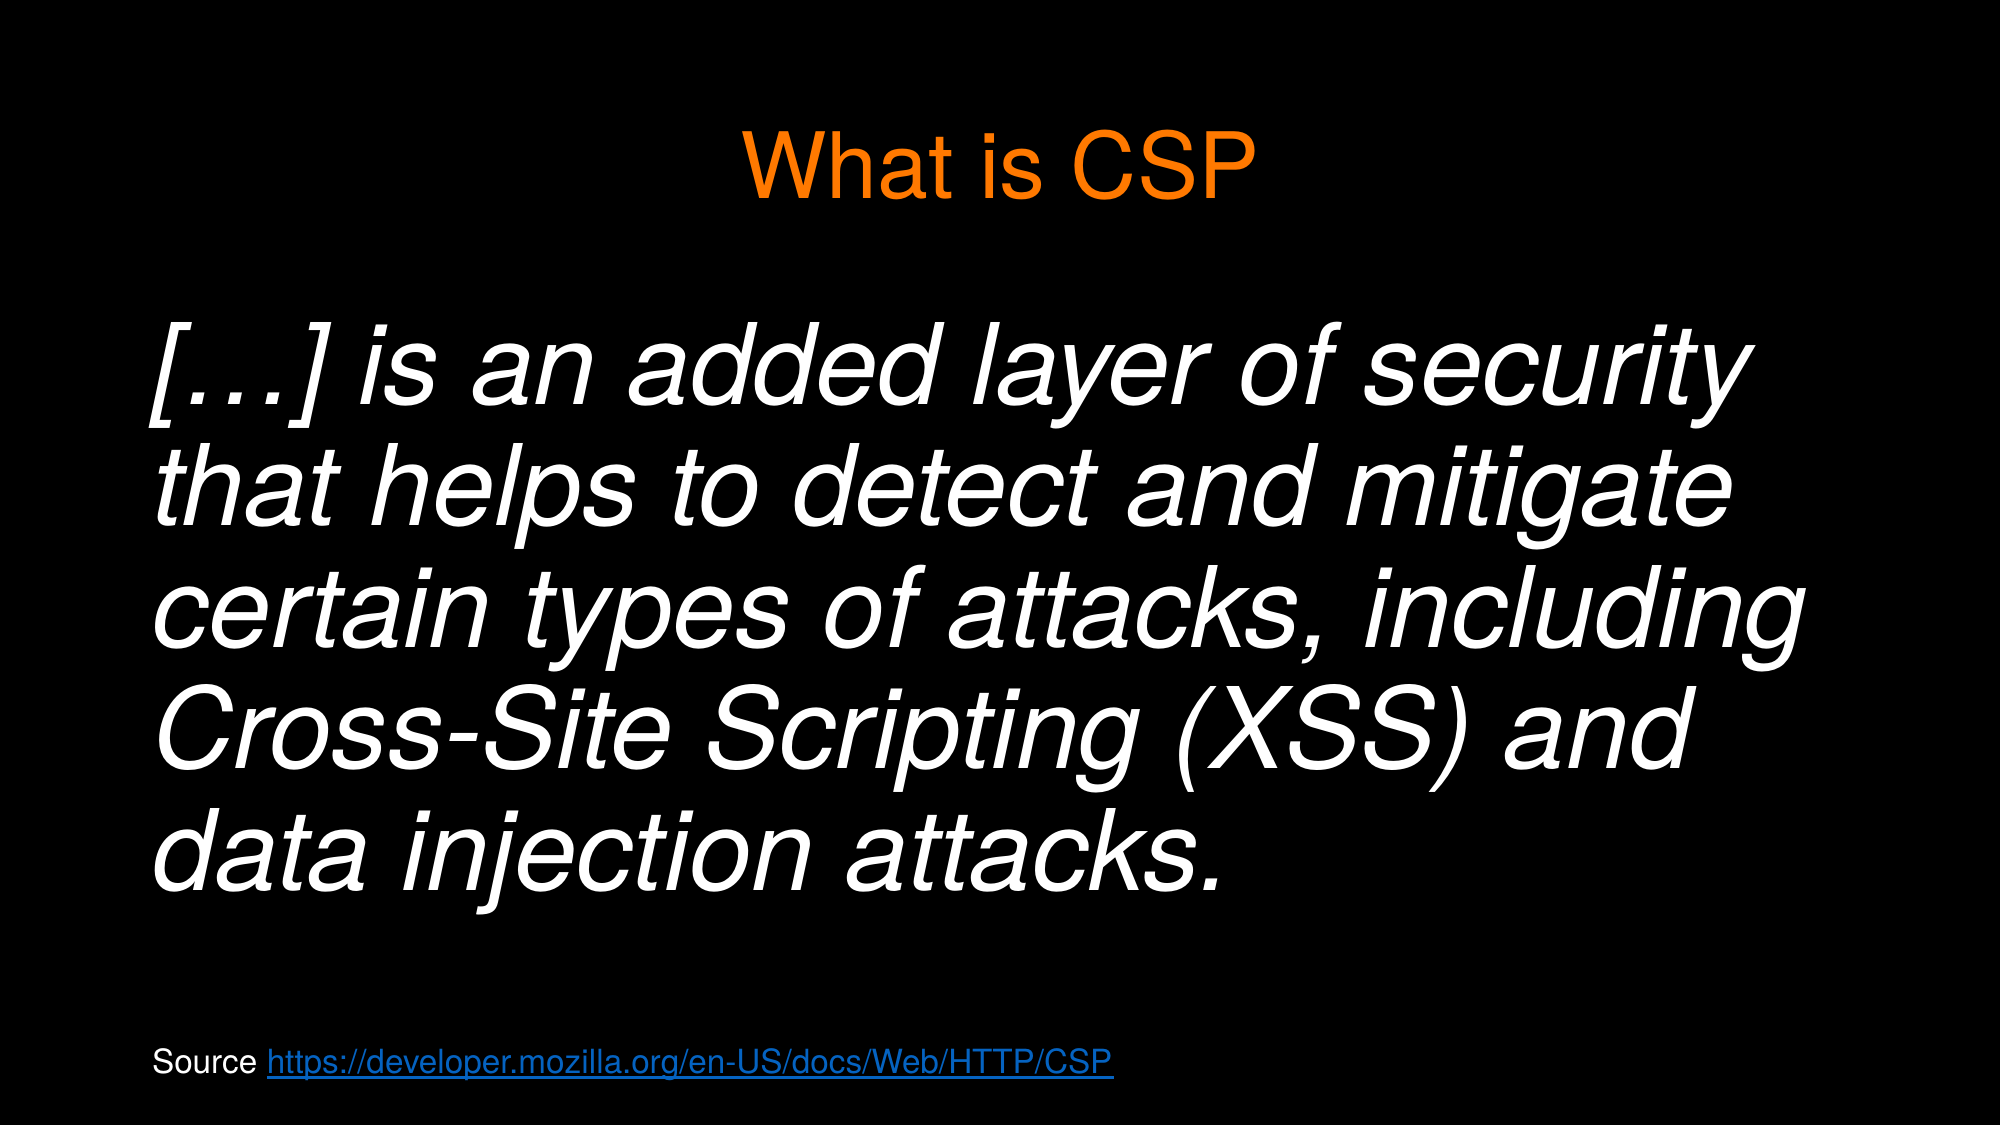

# What is CSP
[…] is an added layer of security that helps to detect and mitigate certain types of attacks, including Cross-Site Scripting (XSS) and data injection attacks.
Source https://developer.mozilla.org/en-US/docs/Web/HTTP/CSP